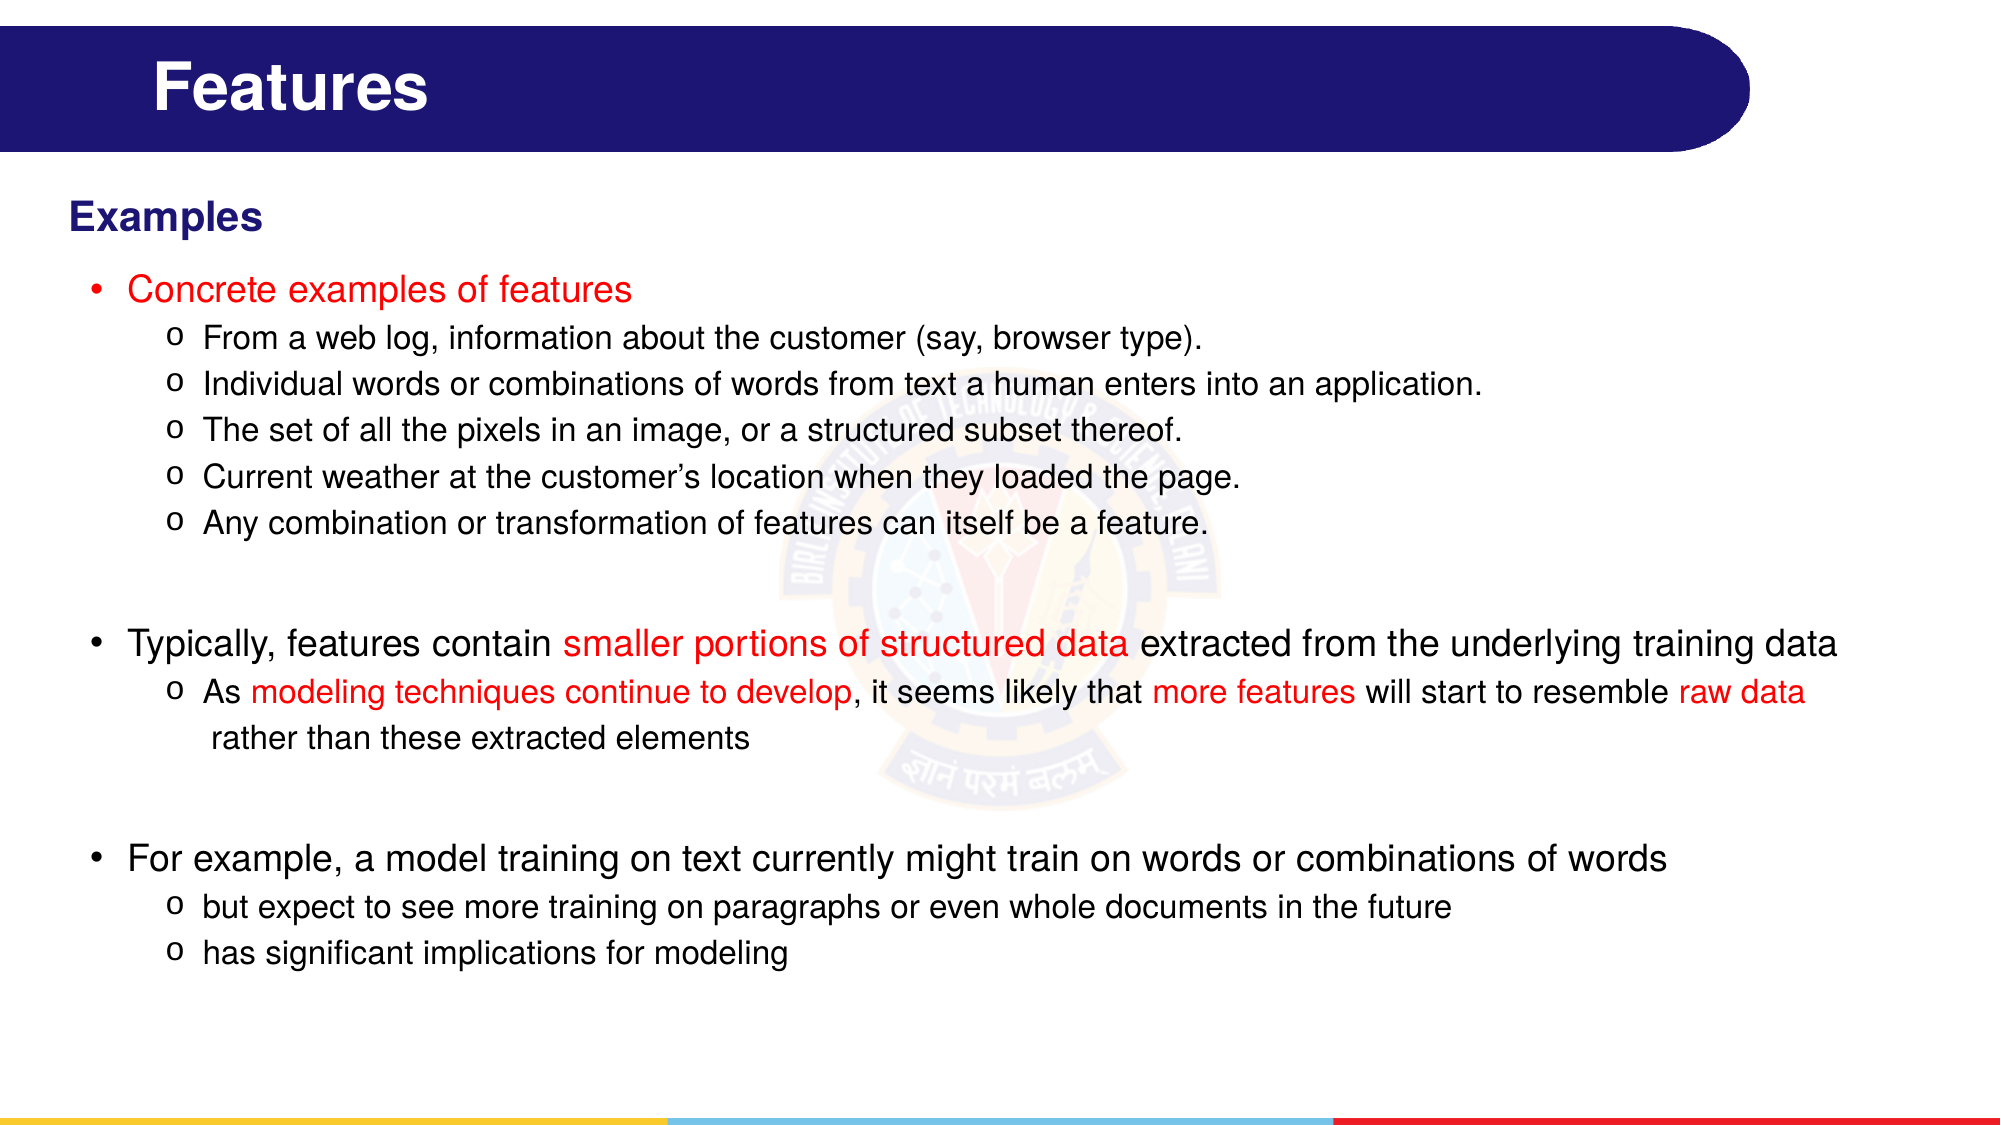

# Features
Examples
Concrete examples of features
From a web log, information about the customer (say, browser type).
Individual words or combinations of words from text a human enters into an application.
The set of all the pixels in an image, or a structured subset thereof.
Current weather at the customer’s location when they loaded the page.
Any combination or transformation of features can itself be a feature.

Typically, features contain smaller portions of structured data extracted from the underlying training data
As modeling techniques continue to develop, it seems likely that more features will start to resemble raw data
     rather than these extracted elements

For example, a model training on text currently might train on words or combinations of words
but expect to see more training on paragraphs or even whole documents in the future
has significant implications for modeling